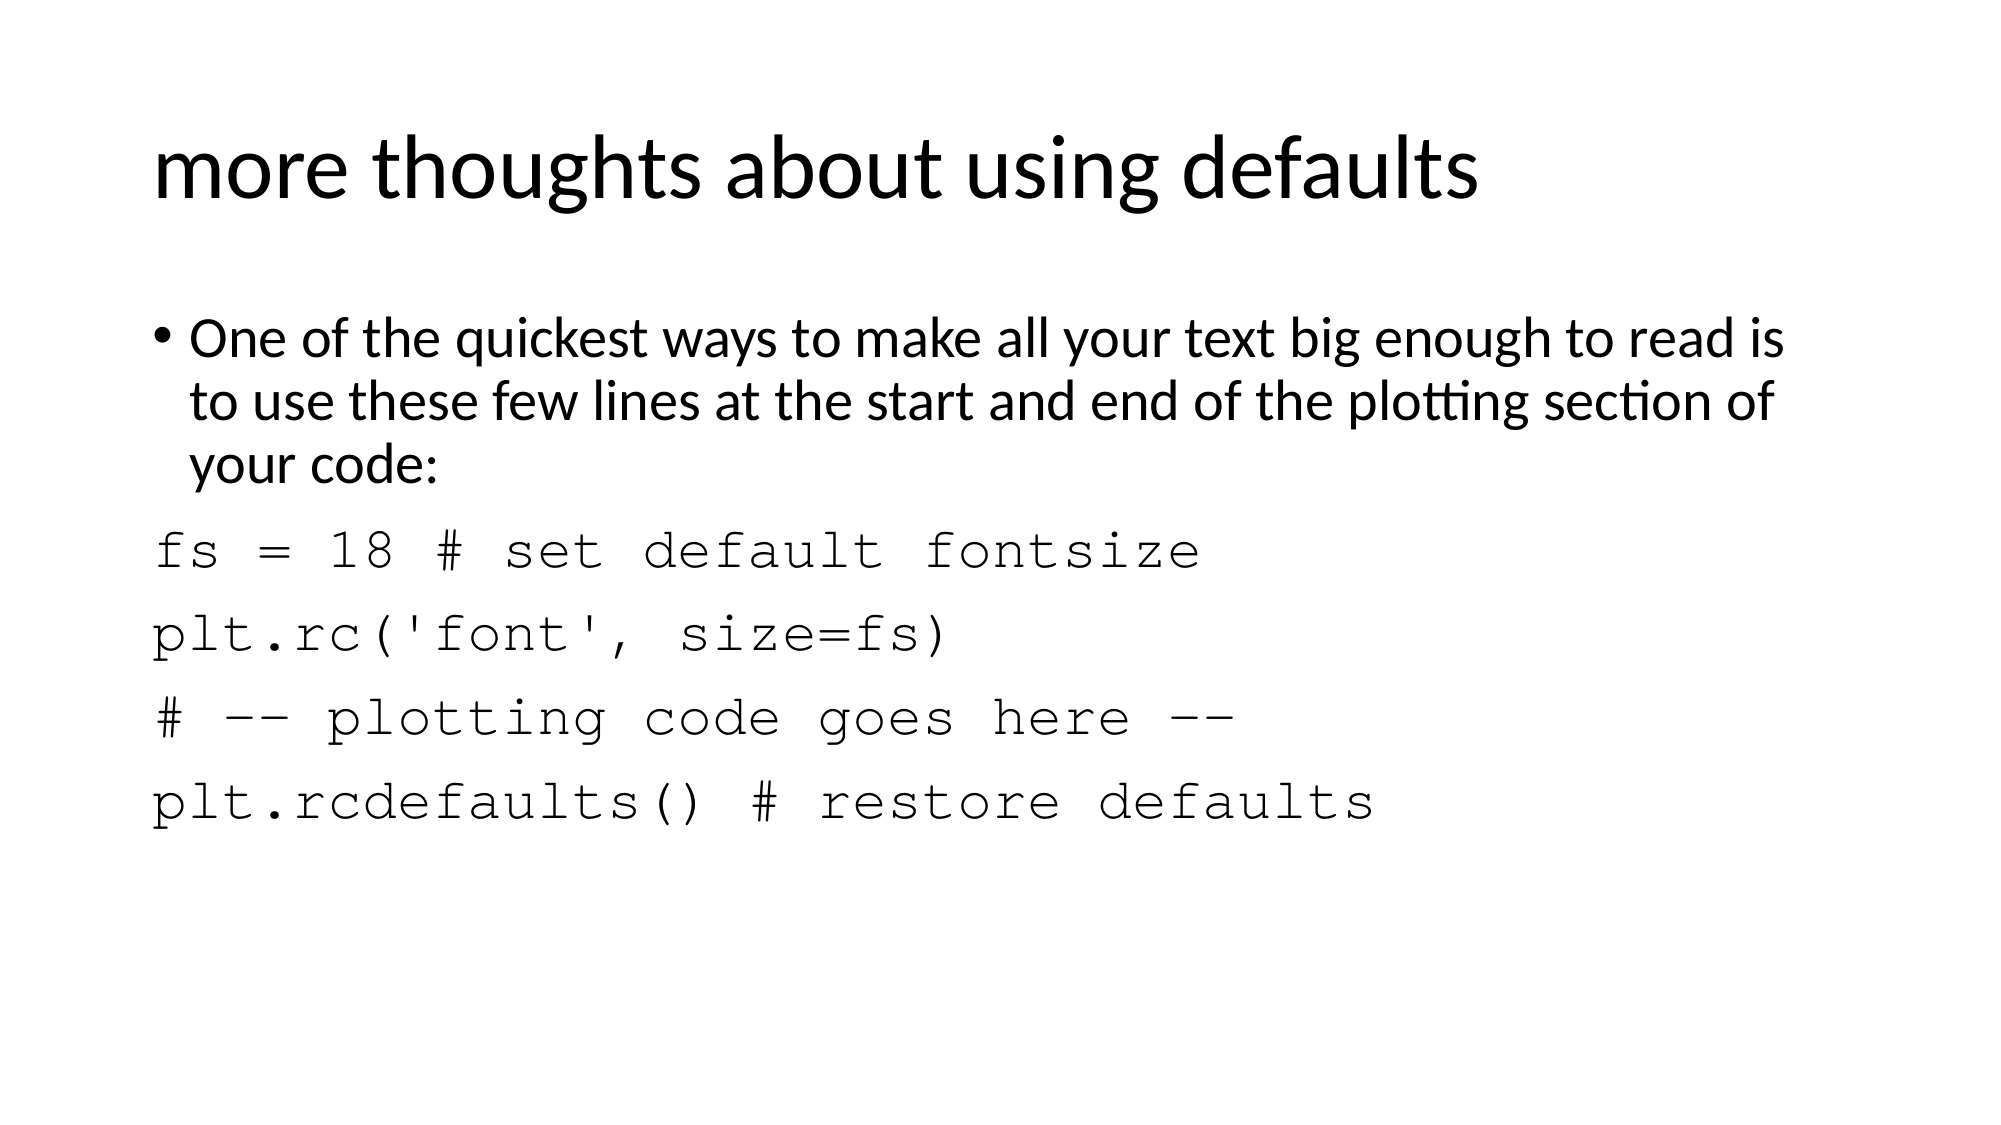

# more thoughts about using defaults
One of the quickest ways to make all your text big enough to read is to use these few lines at the start and end of the plotting section of your code:
fs = 18 # set default fontsize
plt.rc('font', size=fs)
# -- plotting code goes here --
plt.rcdefaults() # restore defaults